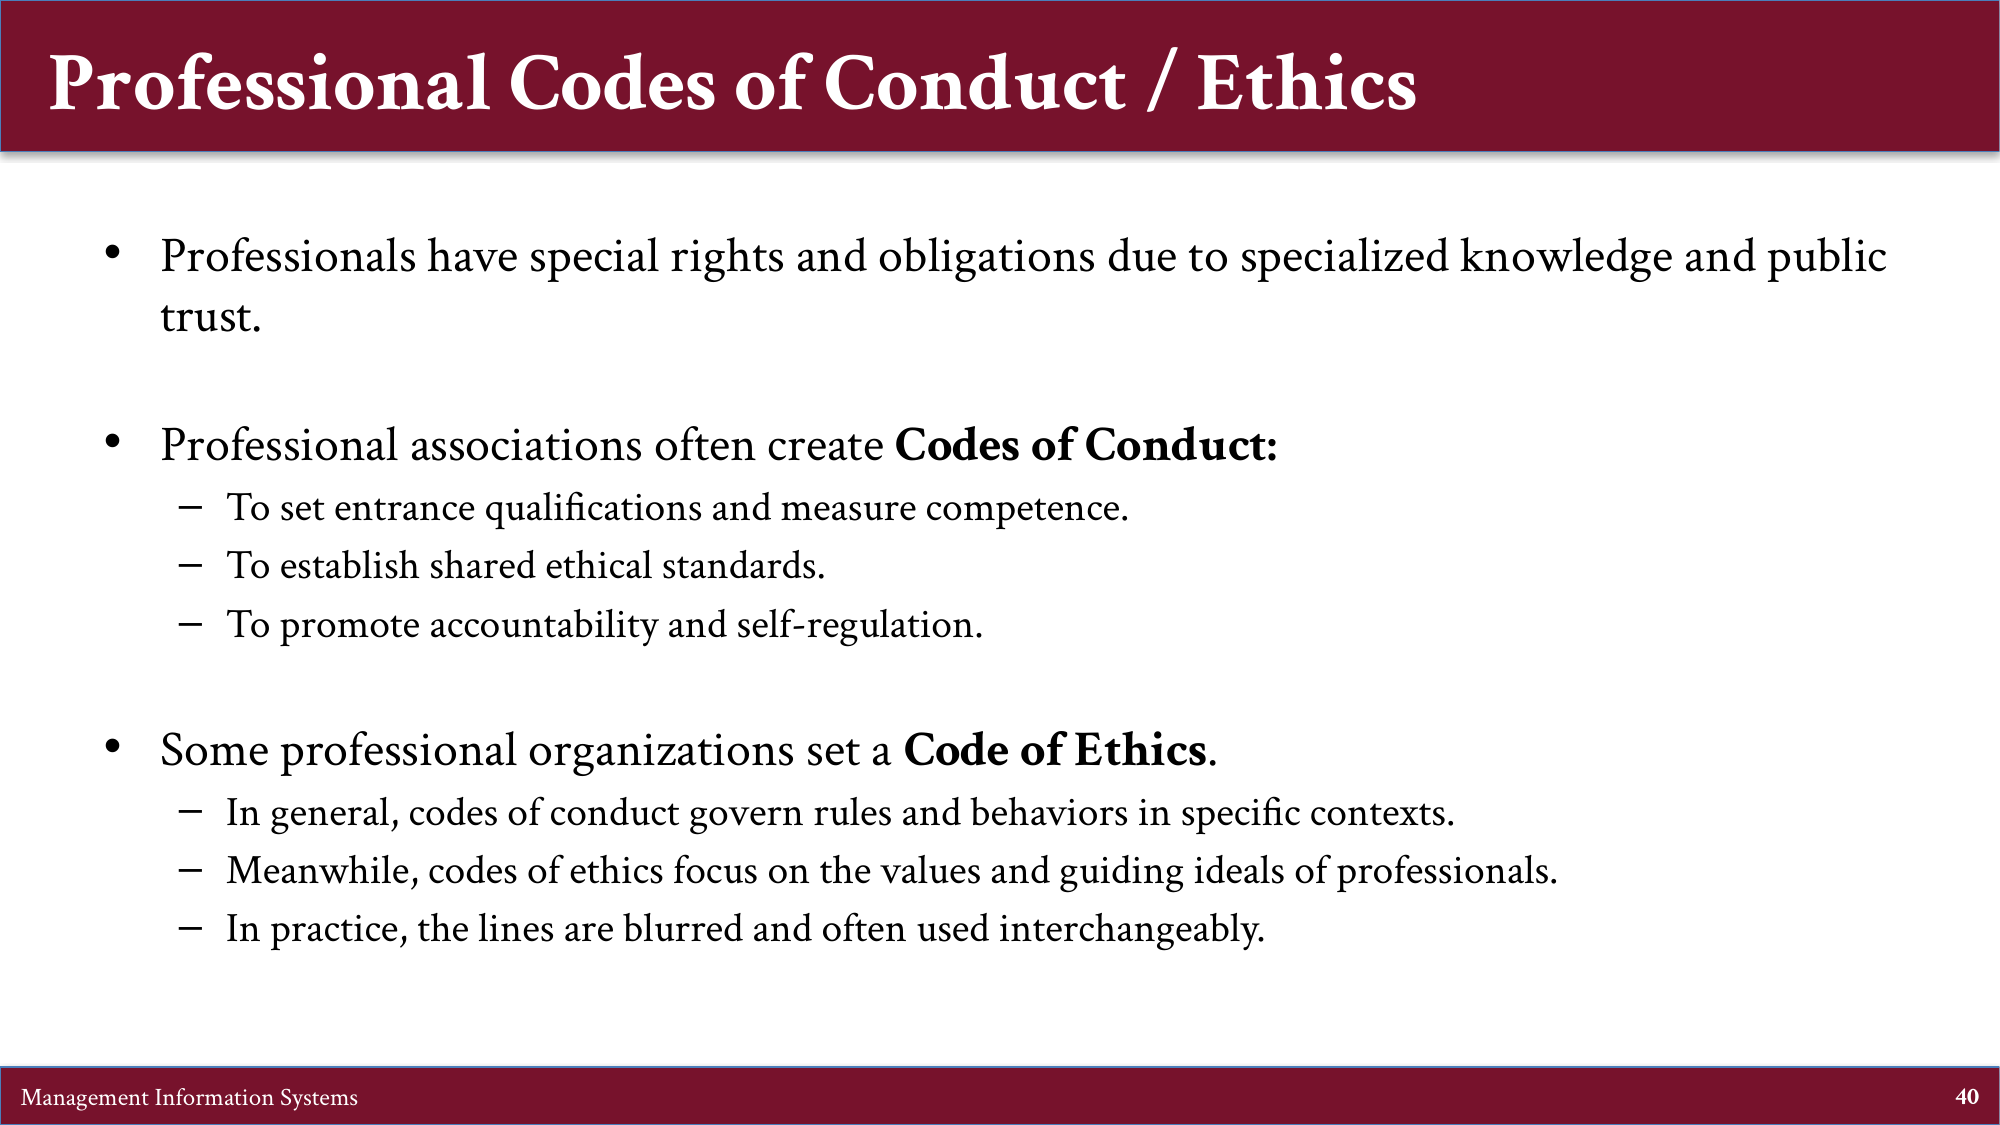

# Professional Codes of Conduct / Ethics
Professionals have special rights and obligations due to specialized knowledge and public trust.

Professional associations often create Codes of Conduct:
To set entrance qualifications and measure competence.
To establish shared ethical standards.
To promote accountability and self-regulation.

Some professional organizations set a Code of Ethics.
In general, codes of conduct govern rules and behaviors in specific contexts.
Meanwhile, codes of ethics focus on the values and guiding ideals of professionals.
In practice, the lines are blurred and often used interchangeably.

 Management Information Systems
40